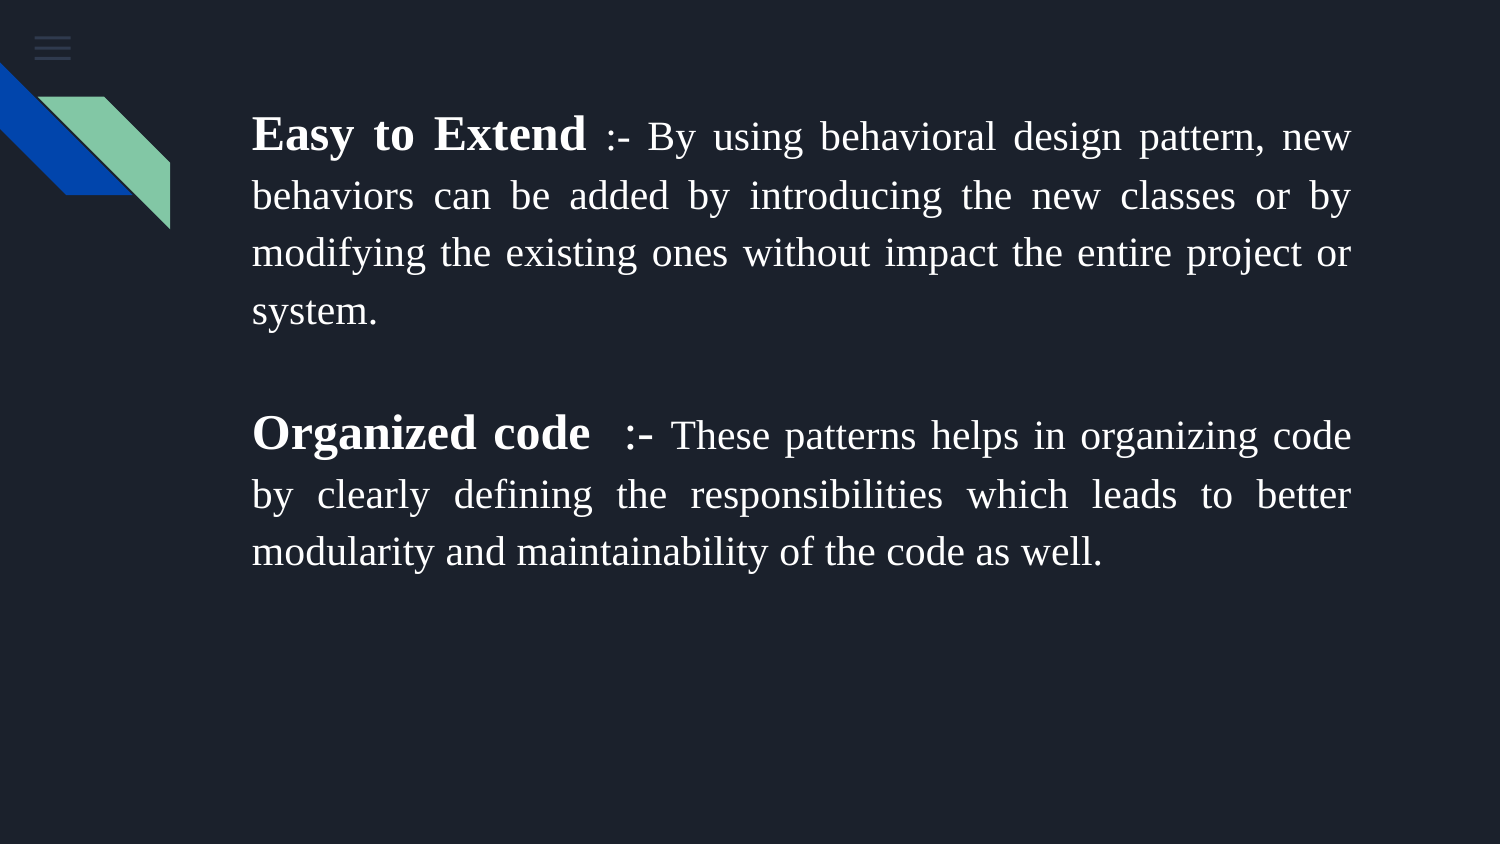

Easy to Extend :- By using behavioral design pattern, new behaviors can be added by introducing the new classes or by modifying the existing ones without impact the entire project or system.

Organized code  :- These patterns helps in organizing code by clearly defining the responsibilities which leads to better modularity and maintainability of the code as well.